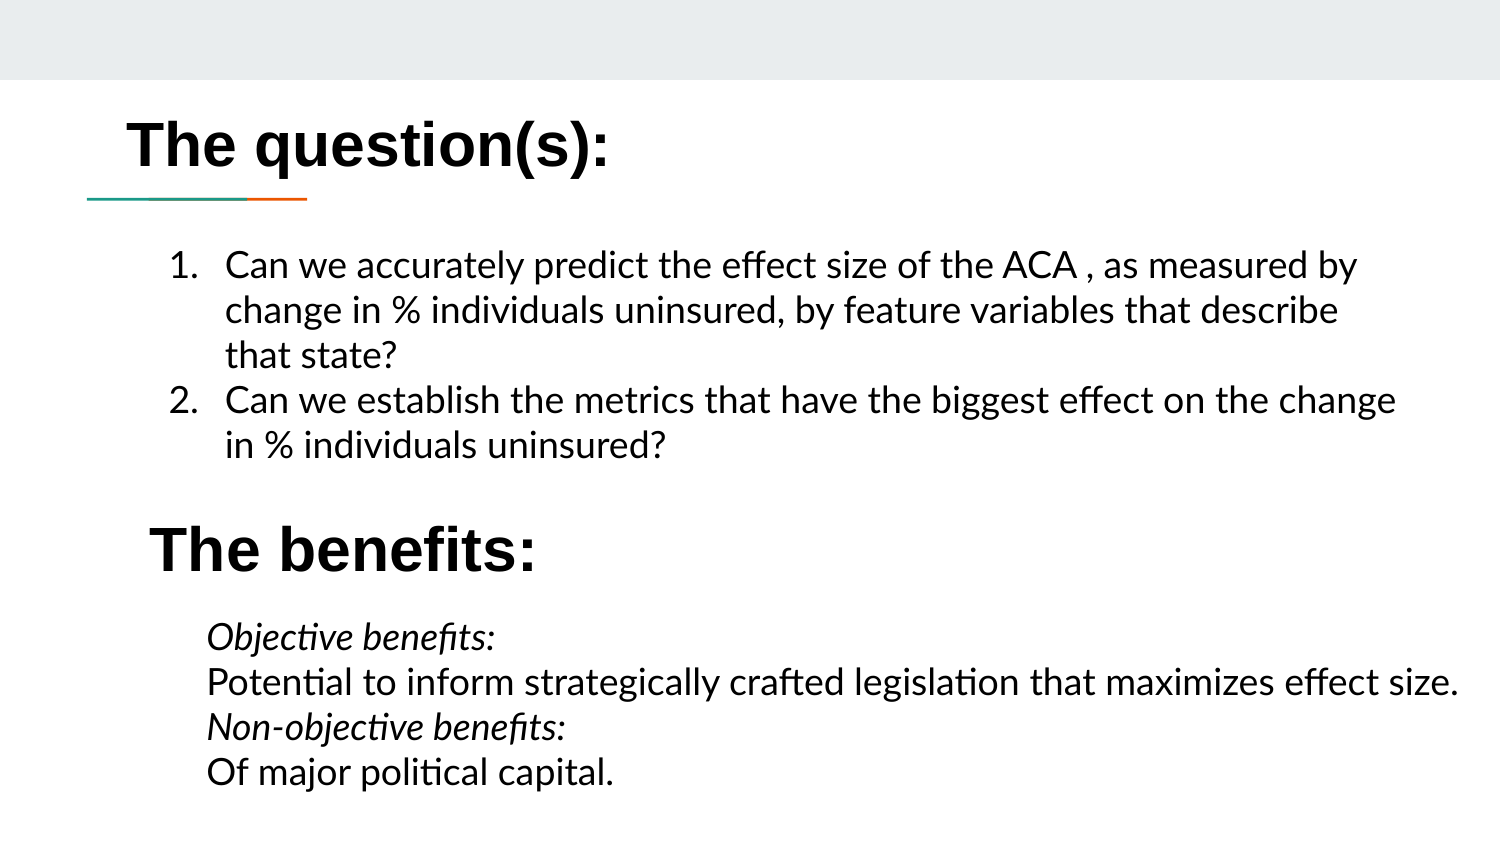

The question(s):
Can we accurately predict the effect size of the ACA , as measured by change in % individuals uninsured, by feature variables that describe that state?
Can we establish the metrics that have the biggest effect on the change in % individuals uninsured?

The benefits:
Objective benefits:
Potential to inform strategically crafted legislation that maximizes effect size.
Non-objective benefits:
Of major political capital.